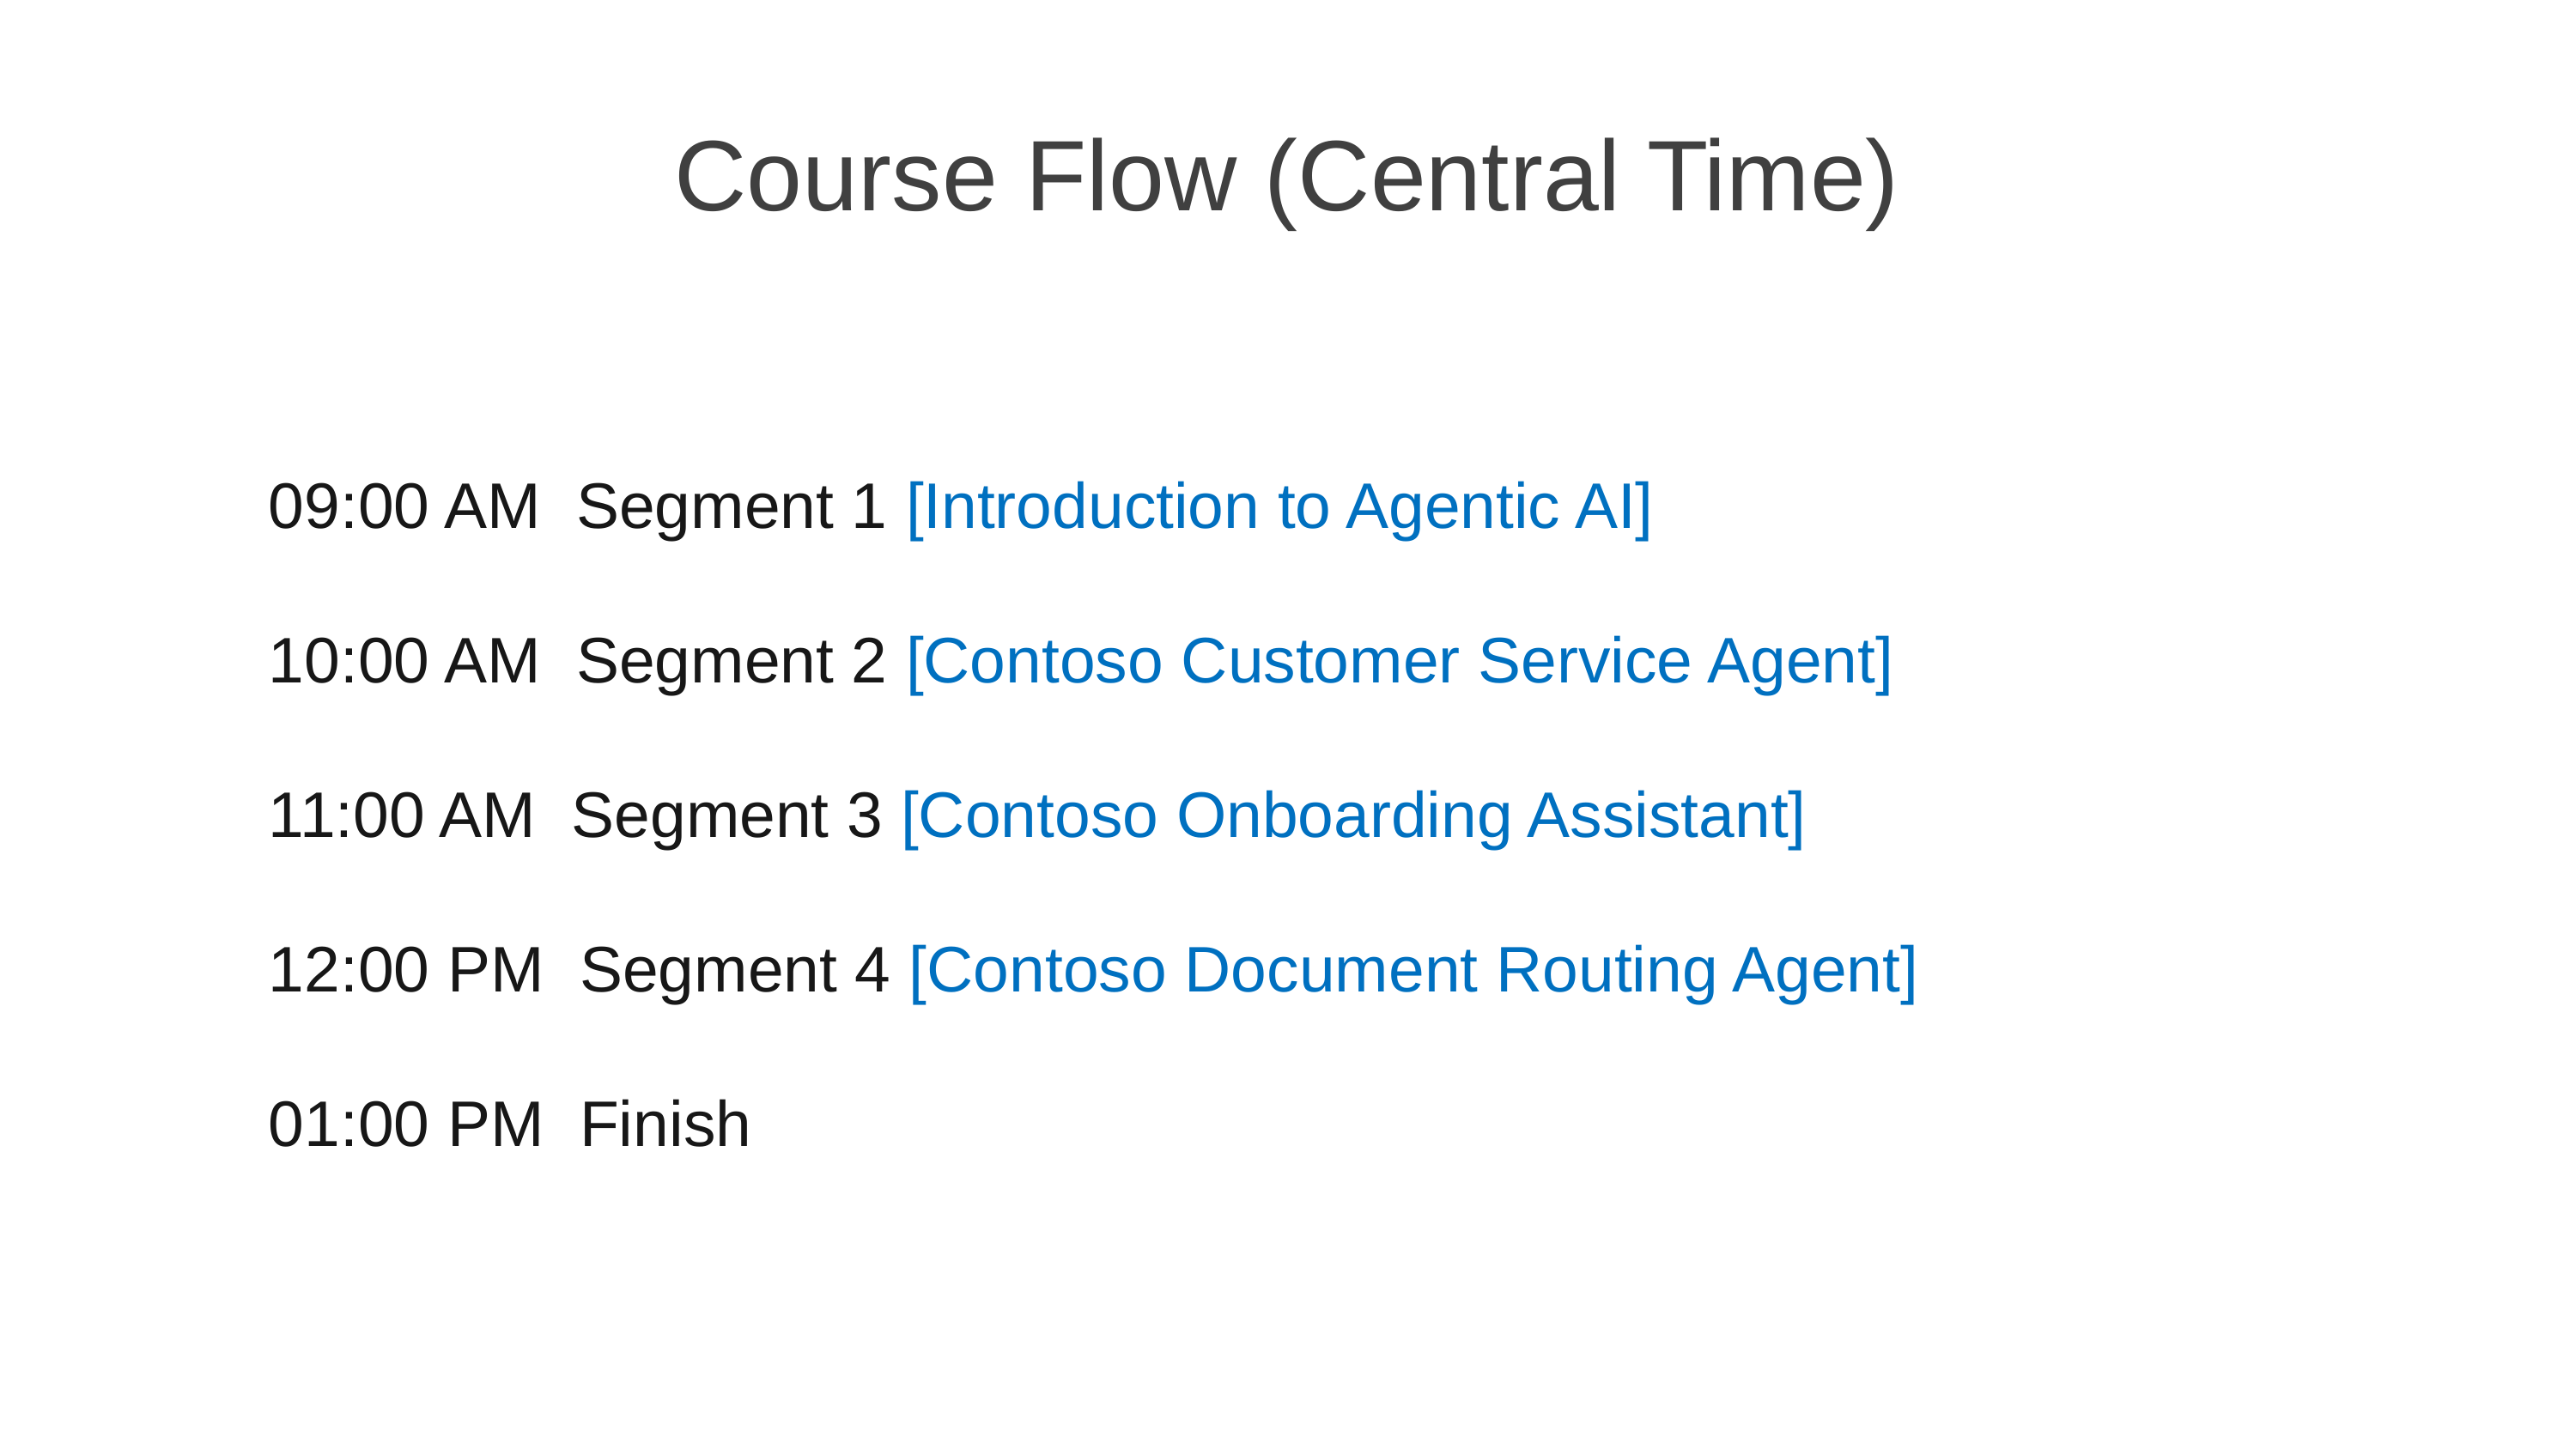

# Course Flow (Central Time)

09:00 AM  Segment 1 [Introduction to Agentic AI]
10:00 AM  Segment 2 [Contoso Customer Service Agent]
11:00 AM  Segment 3 [Contoso Onboarding Assistant]
12:00 PM  Segment 4 [Contoso Document Routing Agent]
01:00 PM  Finish